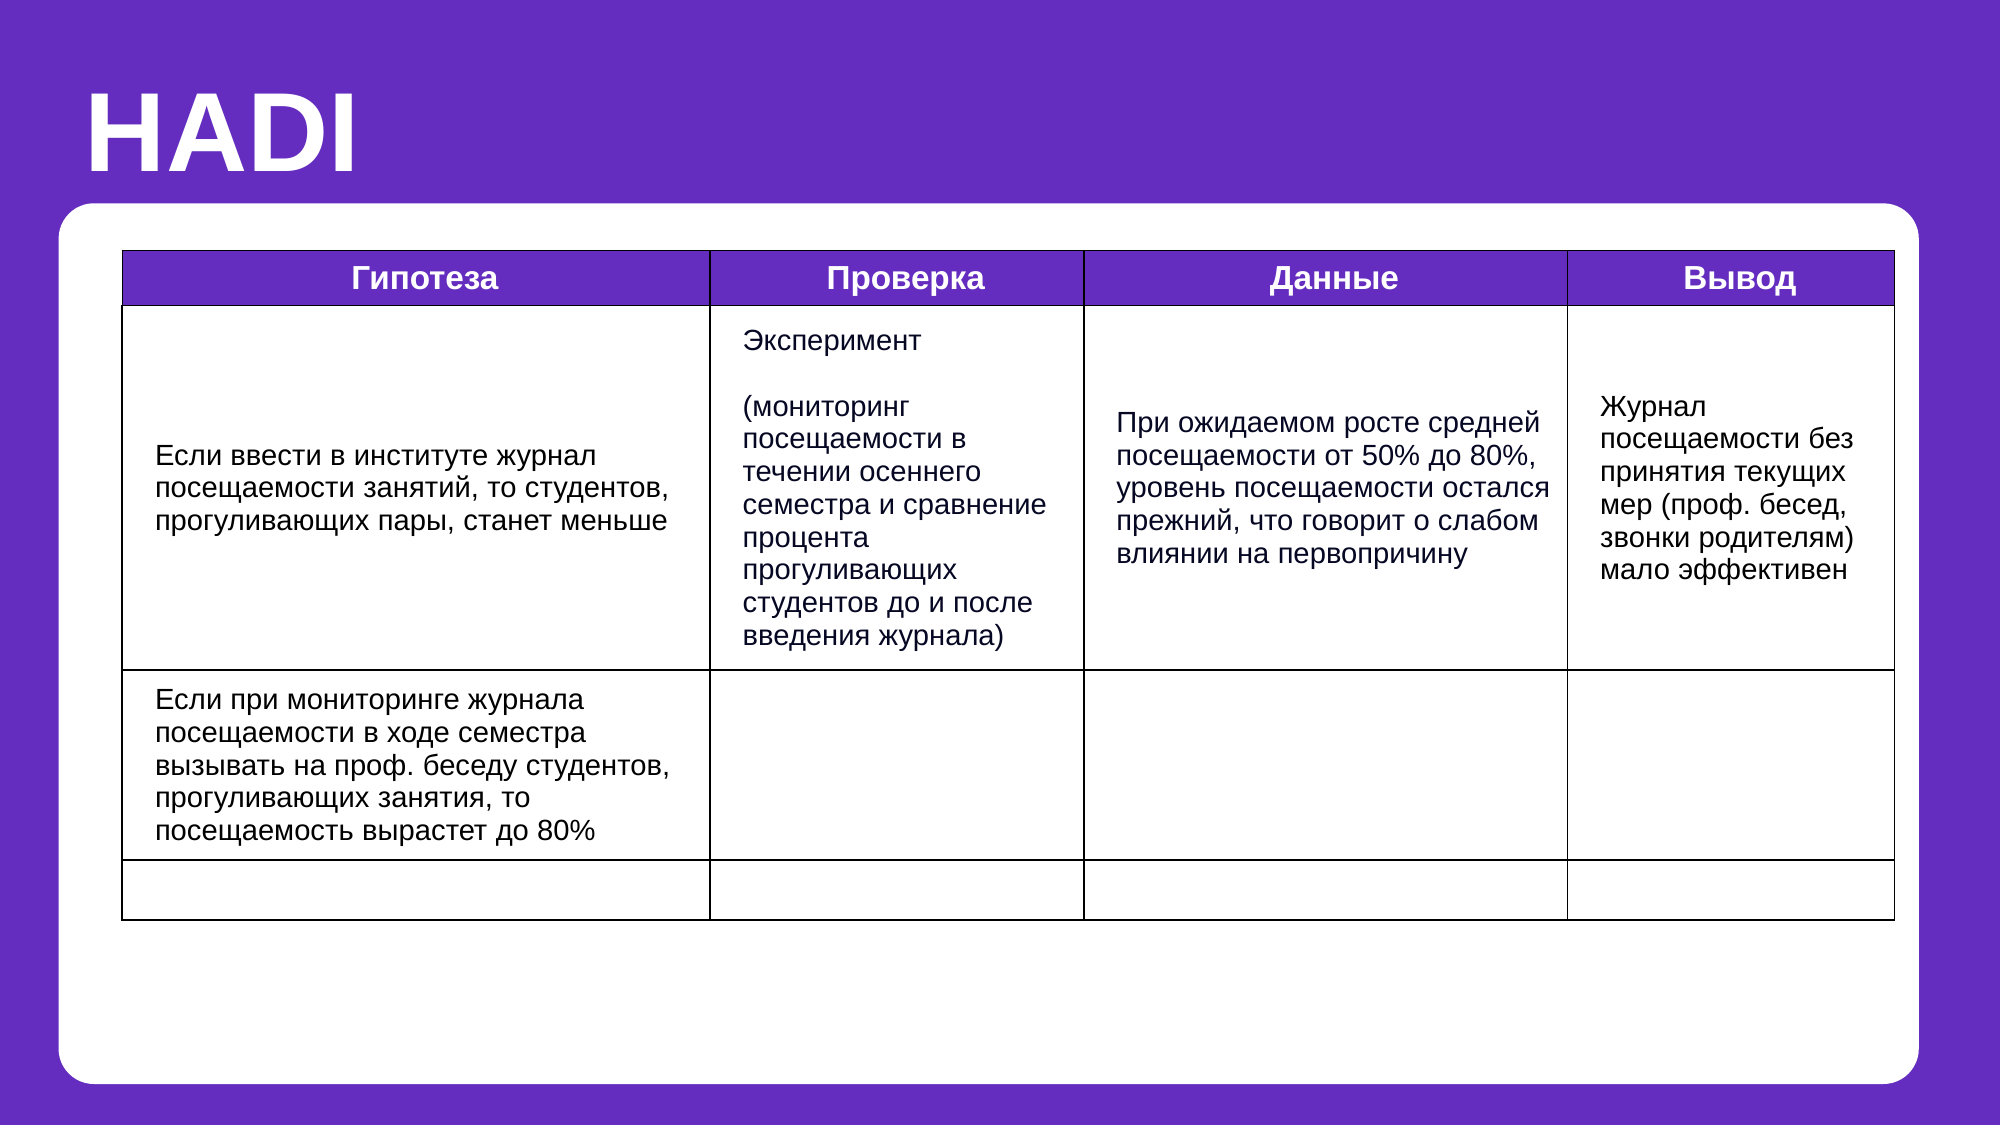

HADI

| Гипотеза | Проверка | Данные | Вывод |
| --- | --- | --- | --- |
| Если ввести в институте журнал посещаемости занятий, то студентов, прогуливающих пары, станет меньше | Эксперимент (мониторинг посещаемости в течении осеннего семестра и сравнение процента прогуливающих студентов до и после введения журнала) | При ожидаемом росте средней посещаемости от 50% до 80%, уровень посещаемости остался прежний, что говорит о слабом влиянии на первопричину | Журнал посещаемости без принятия текущих мер (проф. бесед, звонки родителям) мало эффективен |
| Если при мониторинге журнала посещаемости в ходе семестра вызывать на проф. беседу студентов, прогуливающих занятия, то посещаемость вырастет до 80% |  |  |  |
|  |  |  |  |